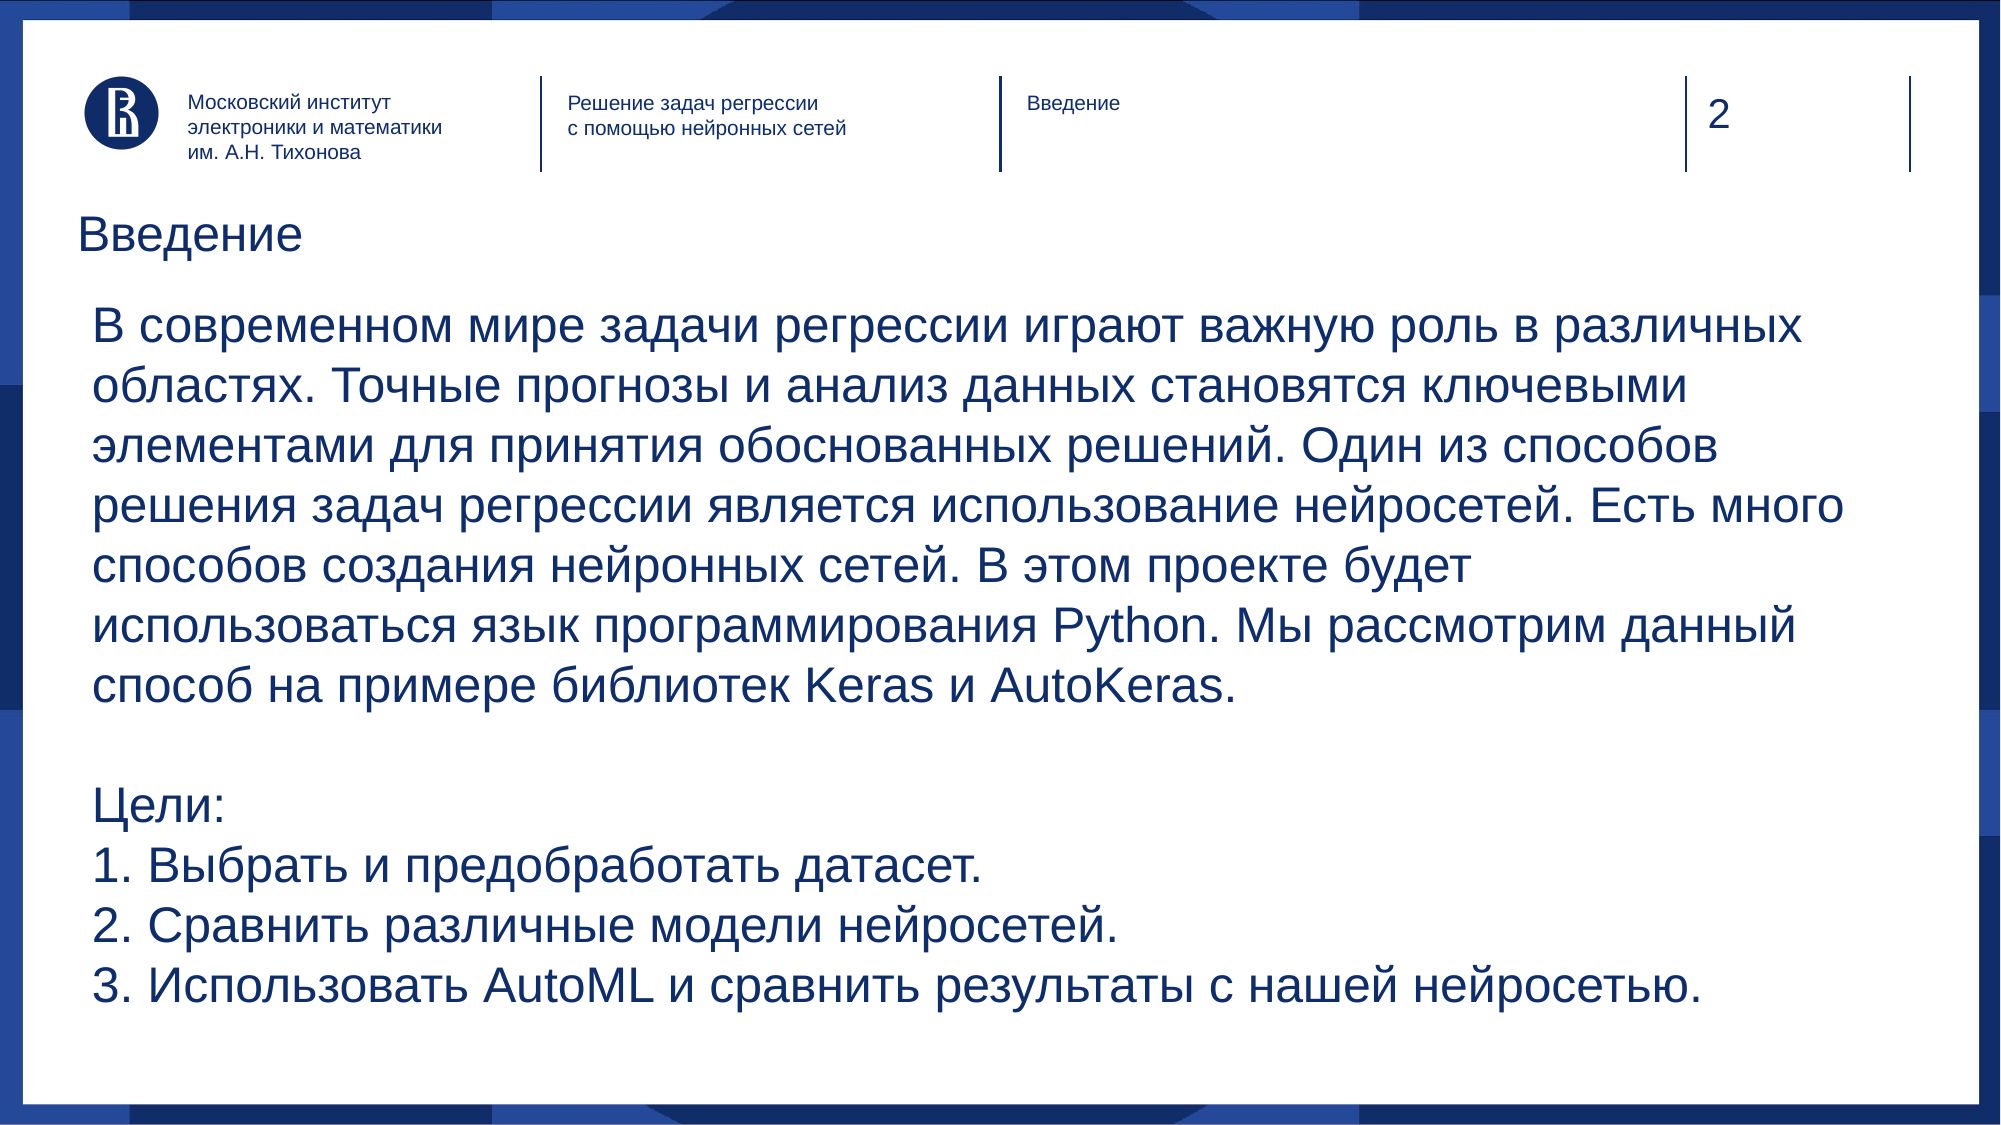

Московский институт
электроники и математики
им. А.Н. Тихонова
Решение задач регрессии
с помощью нейронных сетей
Введение
# Введение
В современном мире задачи регрессии играют важную роль в различных областях. Точные прогнозы и анализ данных становятся ключевыми элементами для принятия обоснованных решений. Один из способов решения задач регрессии является использование нейросетей. Есть много способов создания нейронных сетeй. В этом проекте будет использоваться язык программирования Python. Мы рассмотрим данный способ на примере библиотек Keras и AutoKeras.

Цели:
1. Выбрать и предобработать датасет.
2. Сравнить различные модели нейросетей.
3. Использовать AutoML и сравнить результаты с нашей нейросетью.